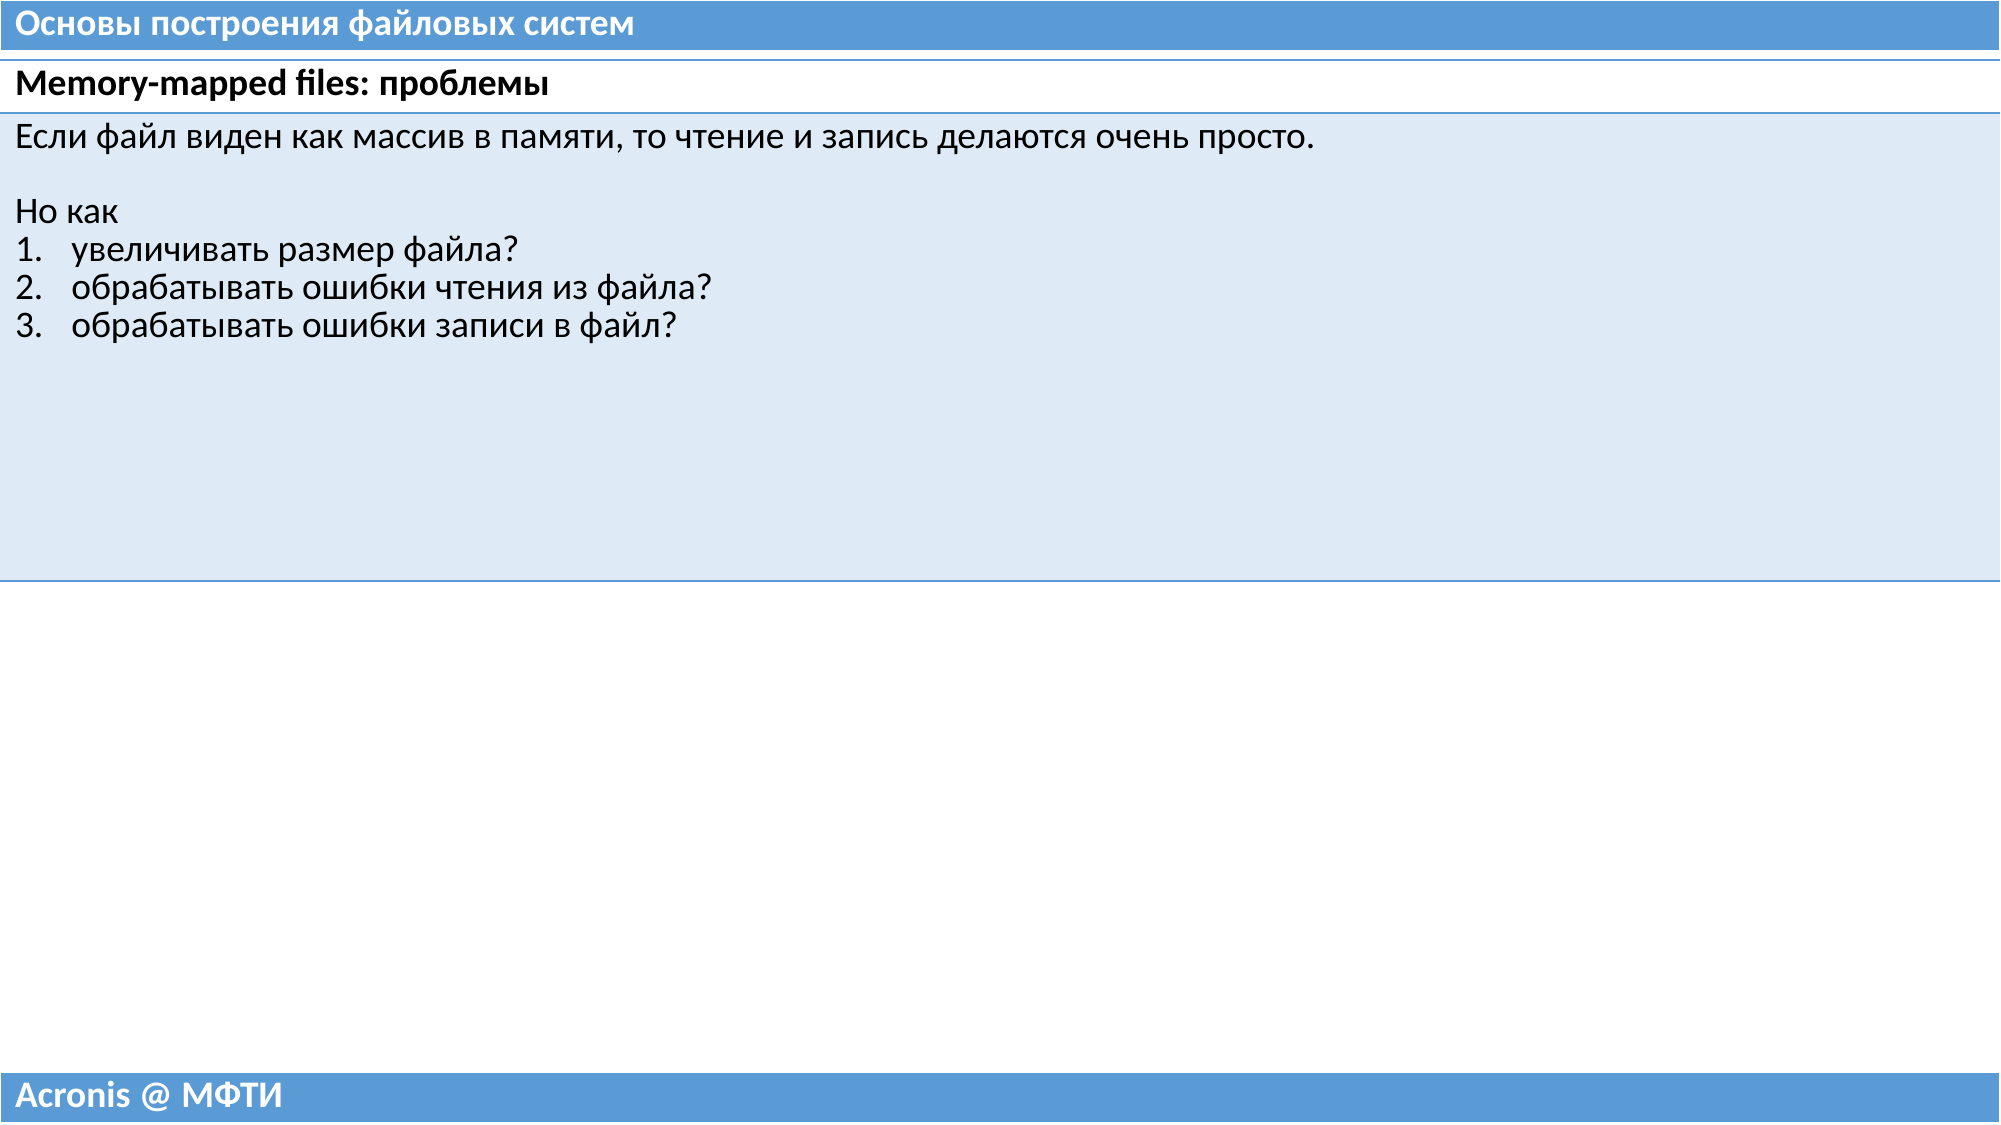

| Основы построения файловых систем |
| --- |
| Memory-mapped files: проблемы |
| --- |
| Если файл виден как массив в памяти, то чтение и запись делаются очень просто. Но как увеличивать размер файла? обрабатывать ошибки чтения из файла? обрабатывать ошибки записи в файл? |
| Acronis @ МФТИ |
| --- |